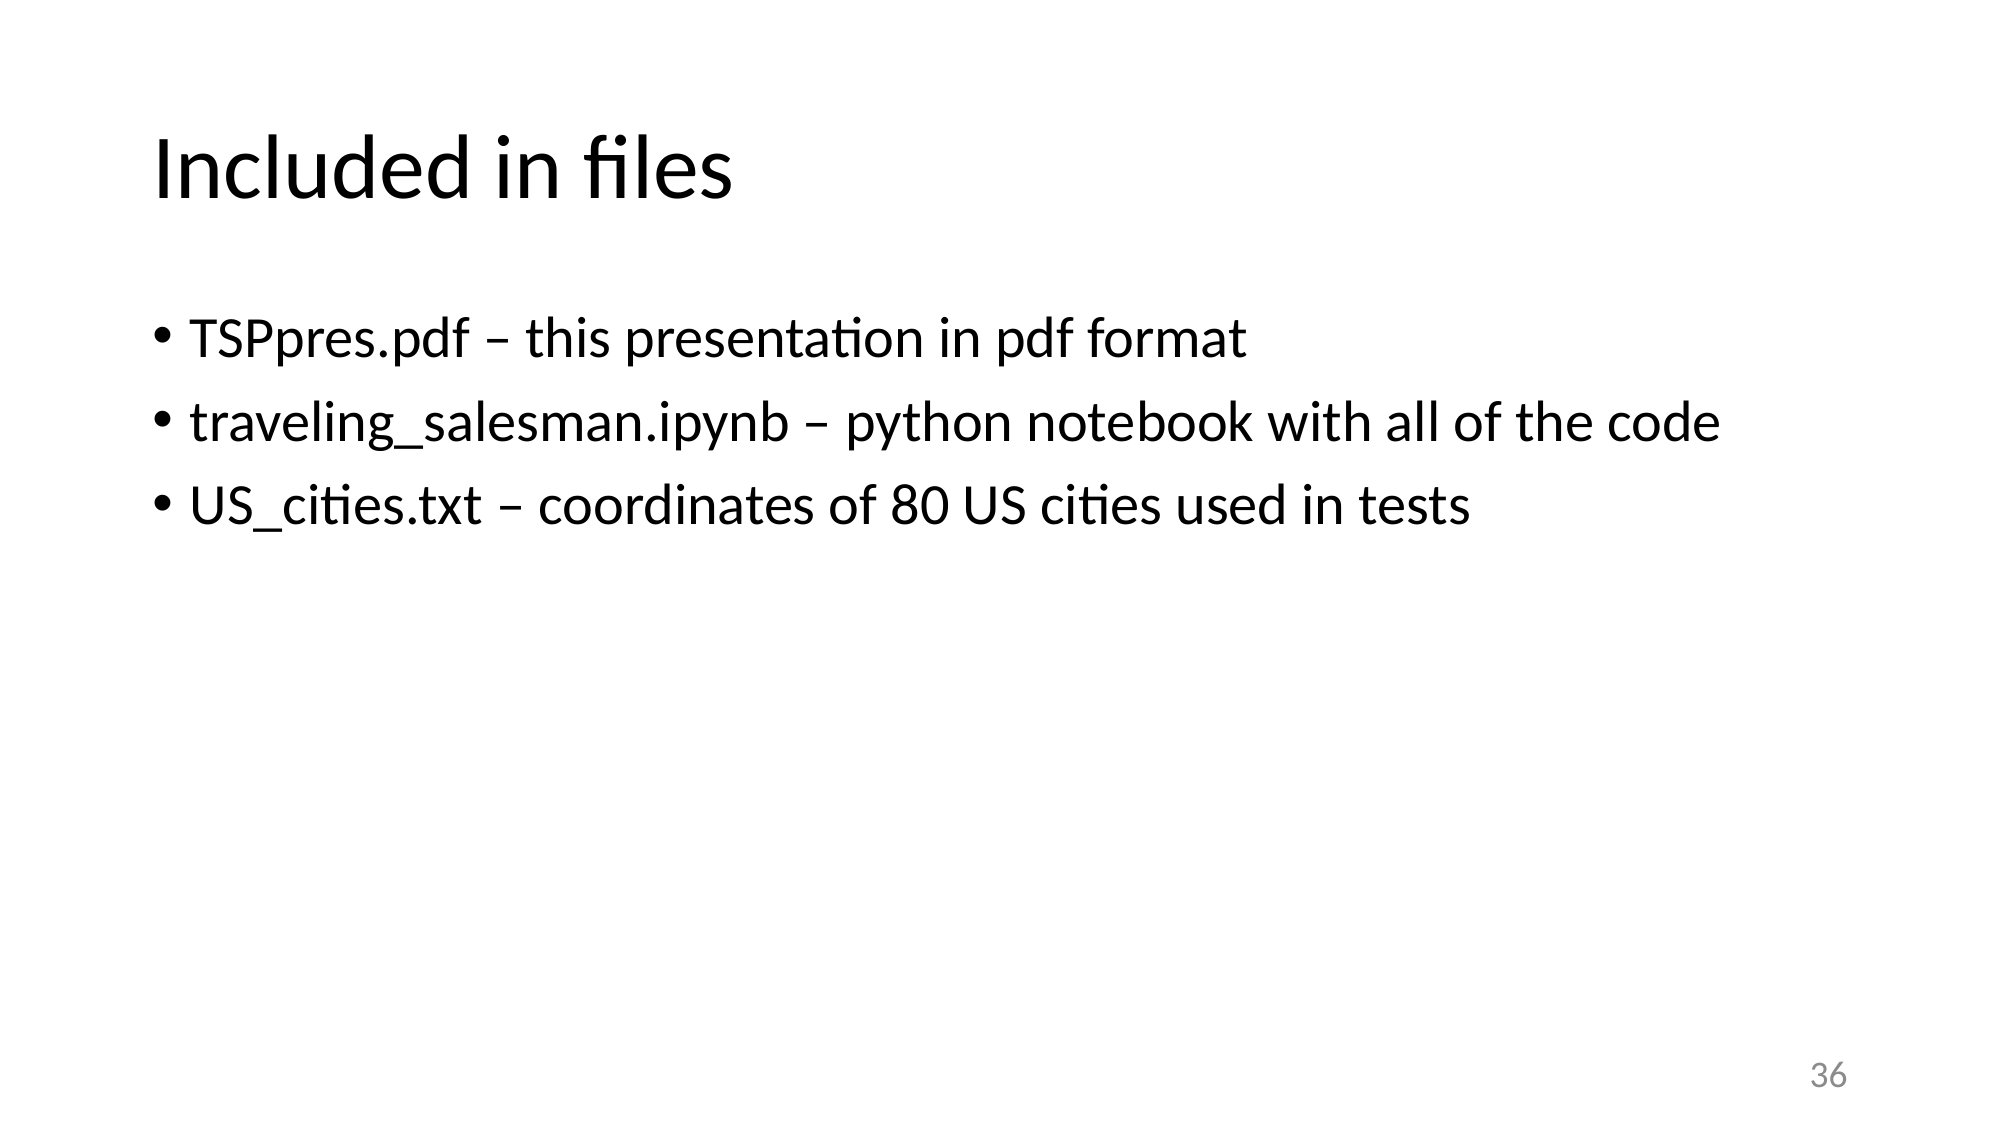

# Included in files
TSPpres.pdf – this presentation in pdf format
traveling_salesman.ipynb – python notebook with all of the code
US_cities.txt – coordinates of 80 US cities used in tests

36